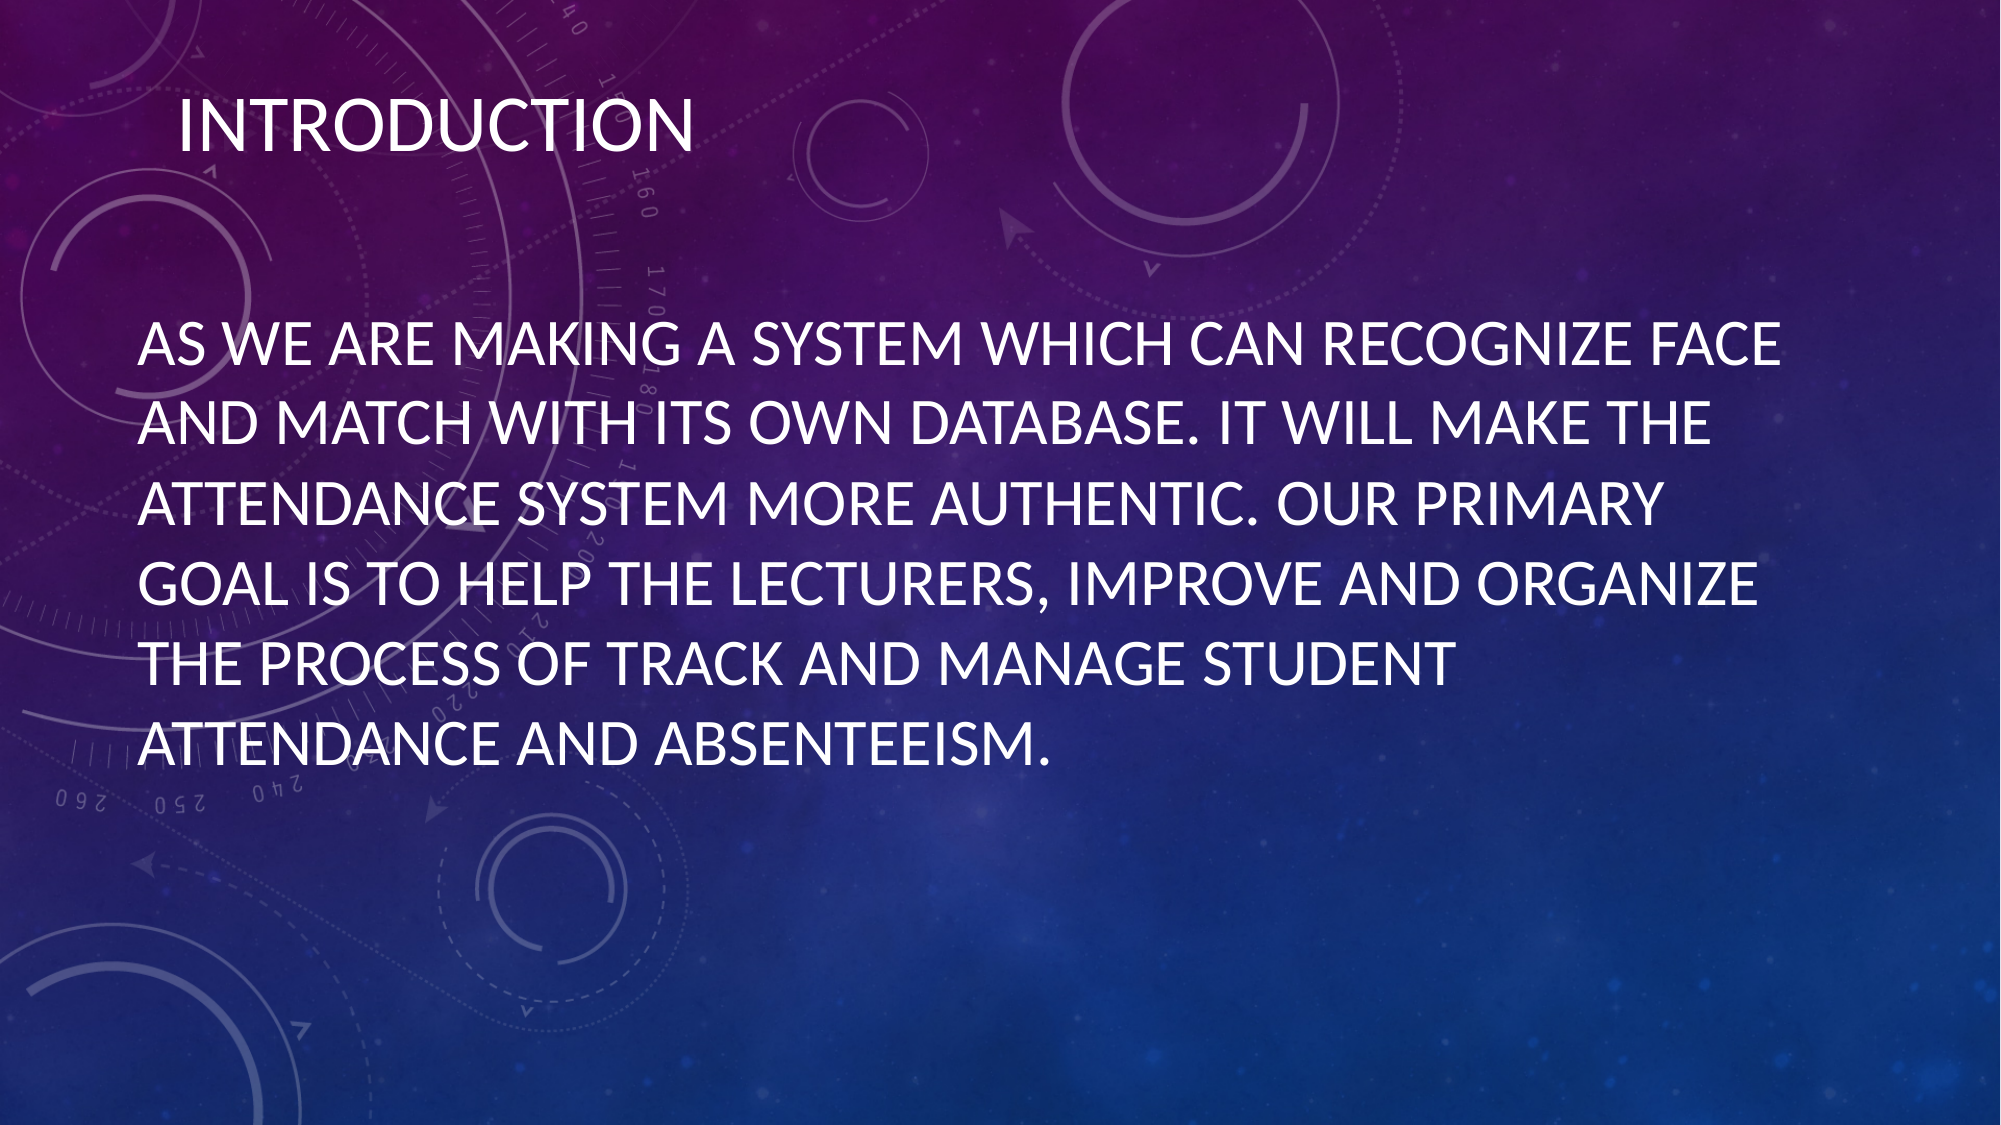

# IntroDuction
As we are making a system which can recognize face and match with its own database. It will make the attendance system more authentic. Our primary goal is to help the lecturers, improve and organize the process of track and manage student attendance and absenteeism.